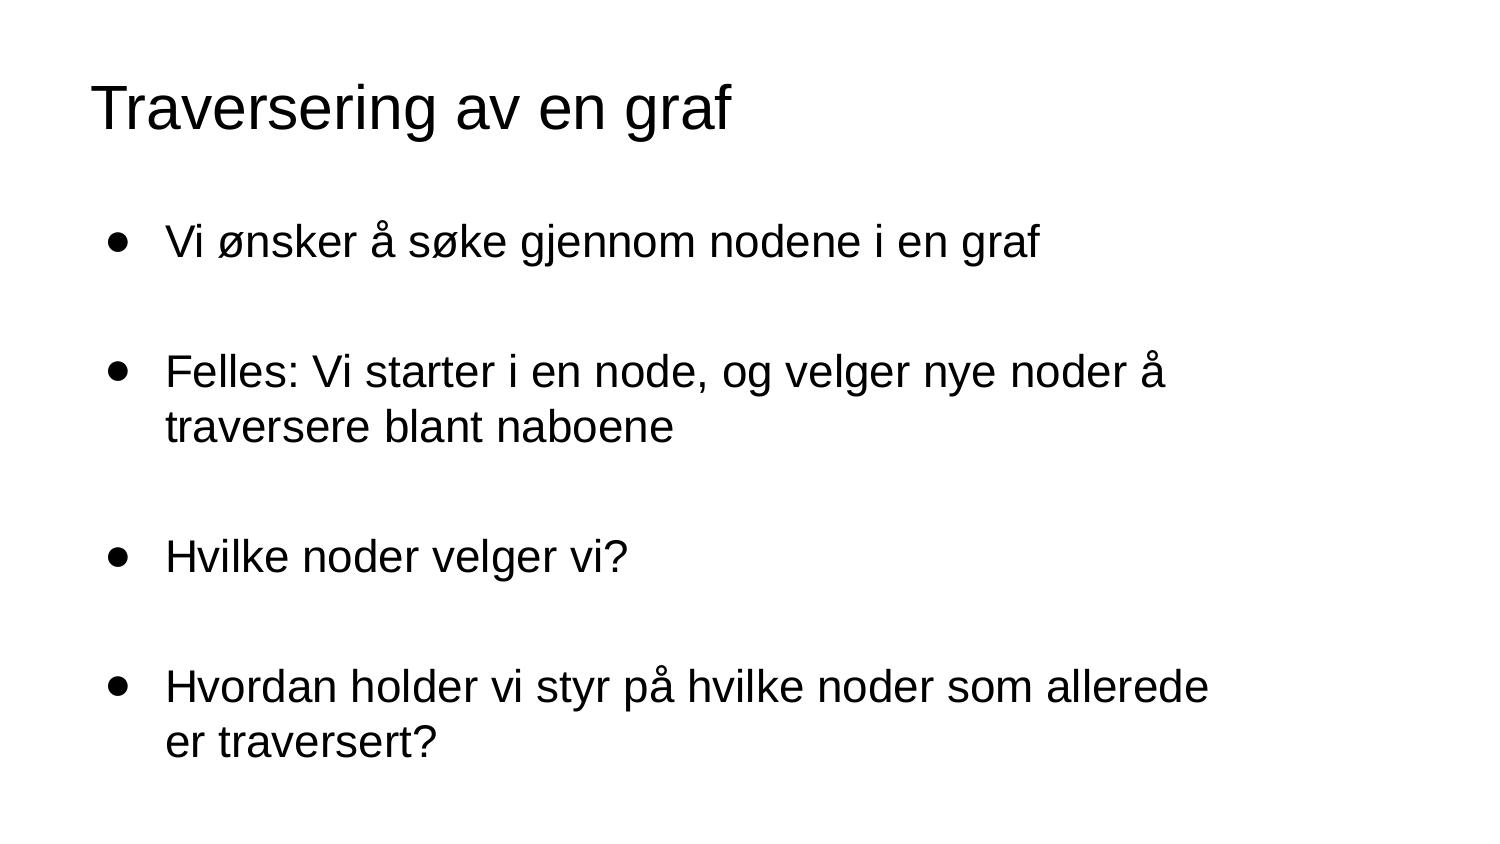

# Traversering av en graf
Vi ønsker å søke gjennom nodene i en graf

Felles: Vi starter i en node, og velger nye noder å traversere blant naboene

Hvilke noder velger vi?

Hvordan holder vi styr på hvilke noder som allerede er traversert?